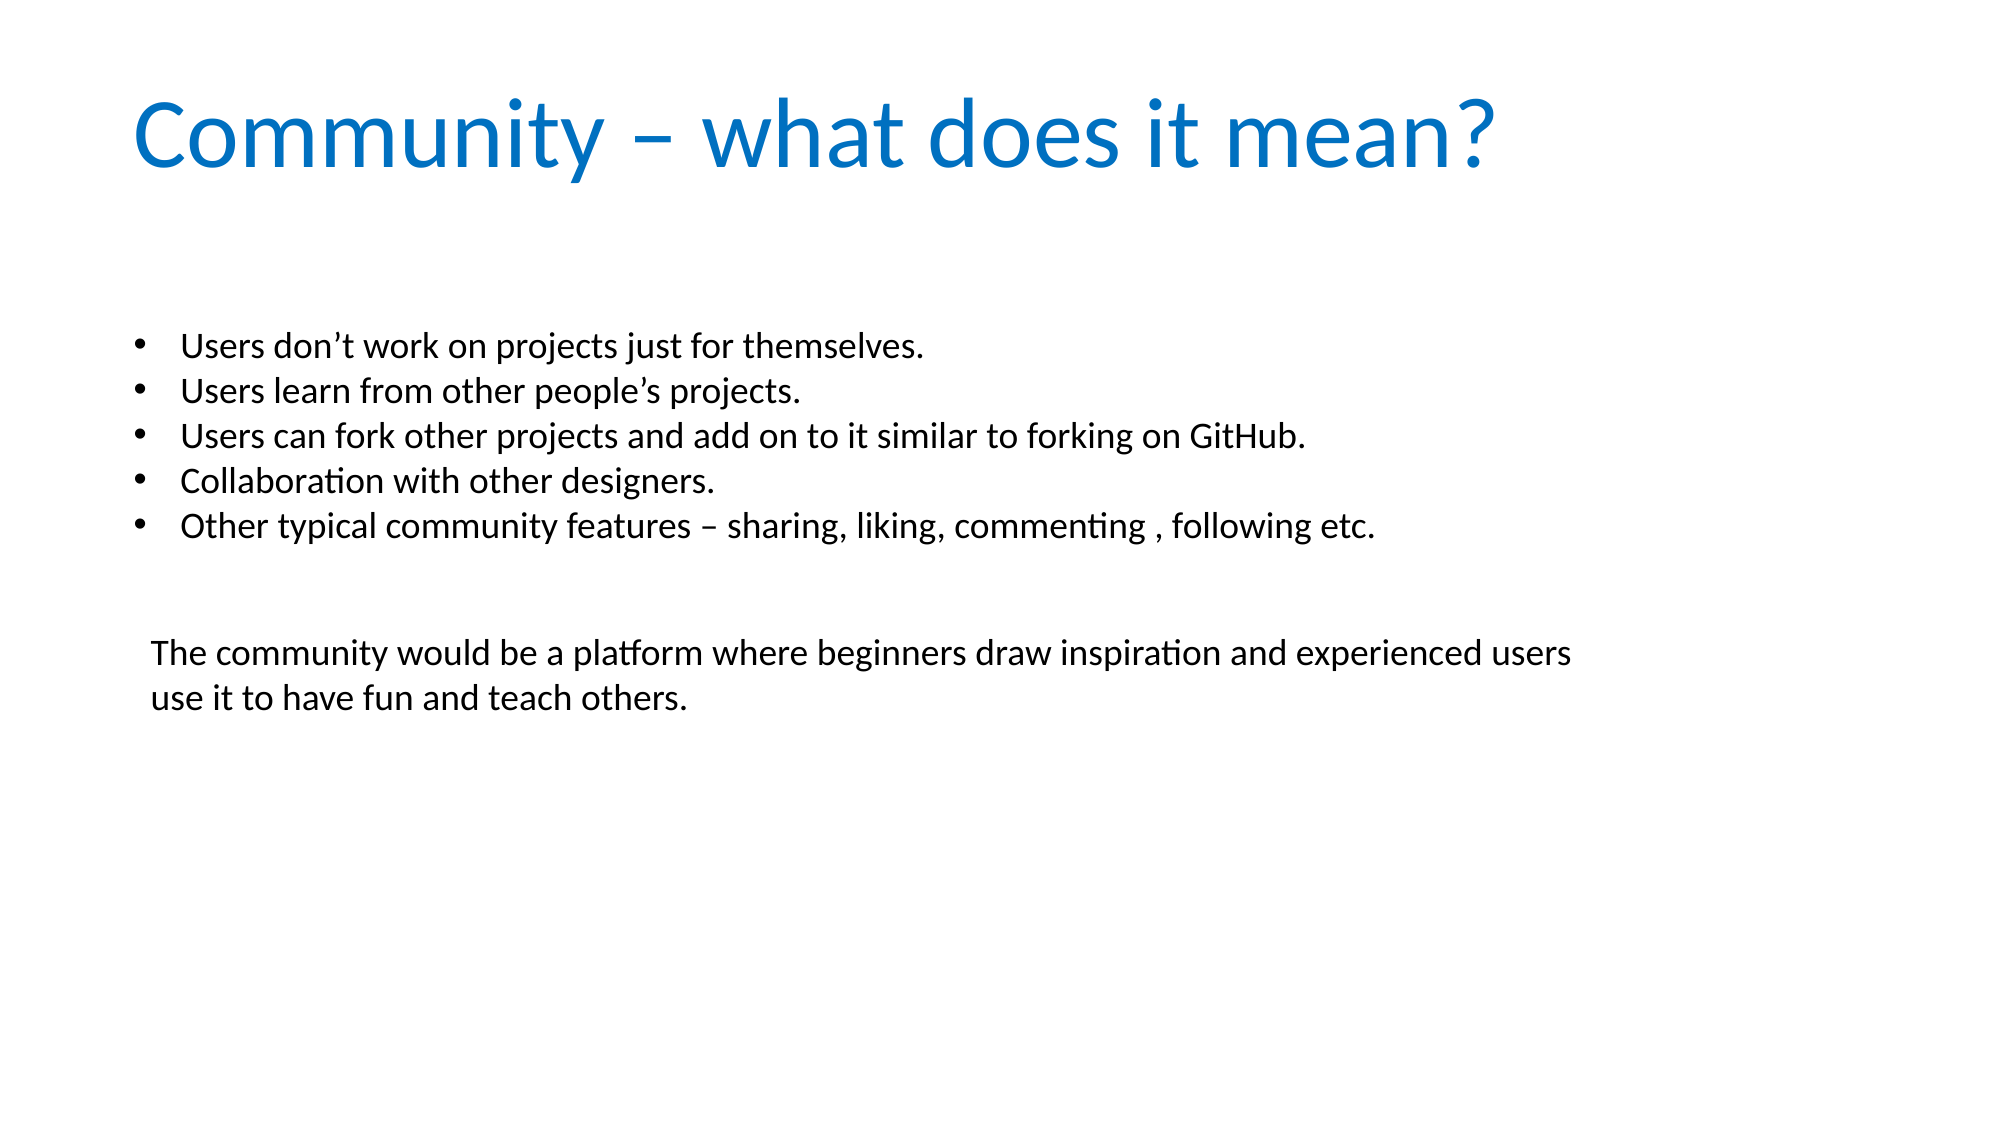

# Community – what does it mean?
Users don’t work on projects just for themselves.
Users learn from other people’s projects.
Users can fork other projects and add on to it similar to forking on GitHub.
Collaboration with other designers.
Other typical community features – sharing, liking, commenting , following etc.

The community would be a platform where beginners draw inspiration and experienced users use it to have fun and teach others.